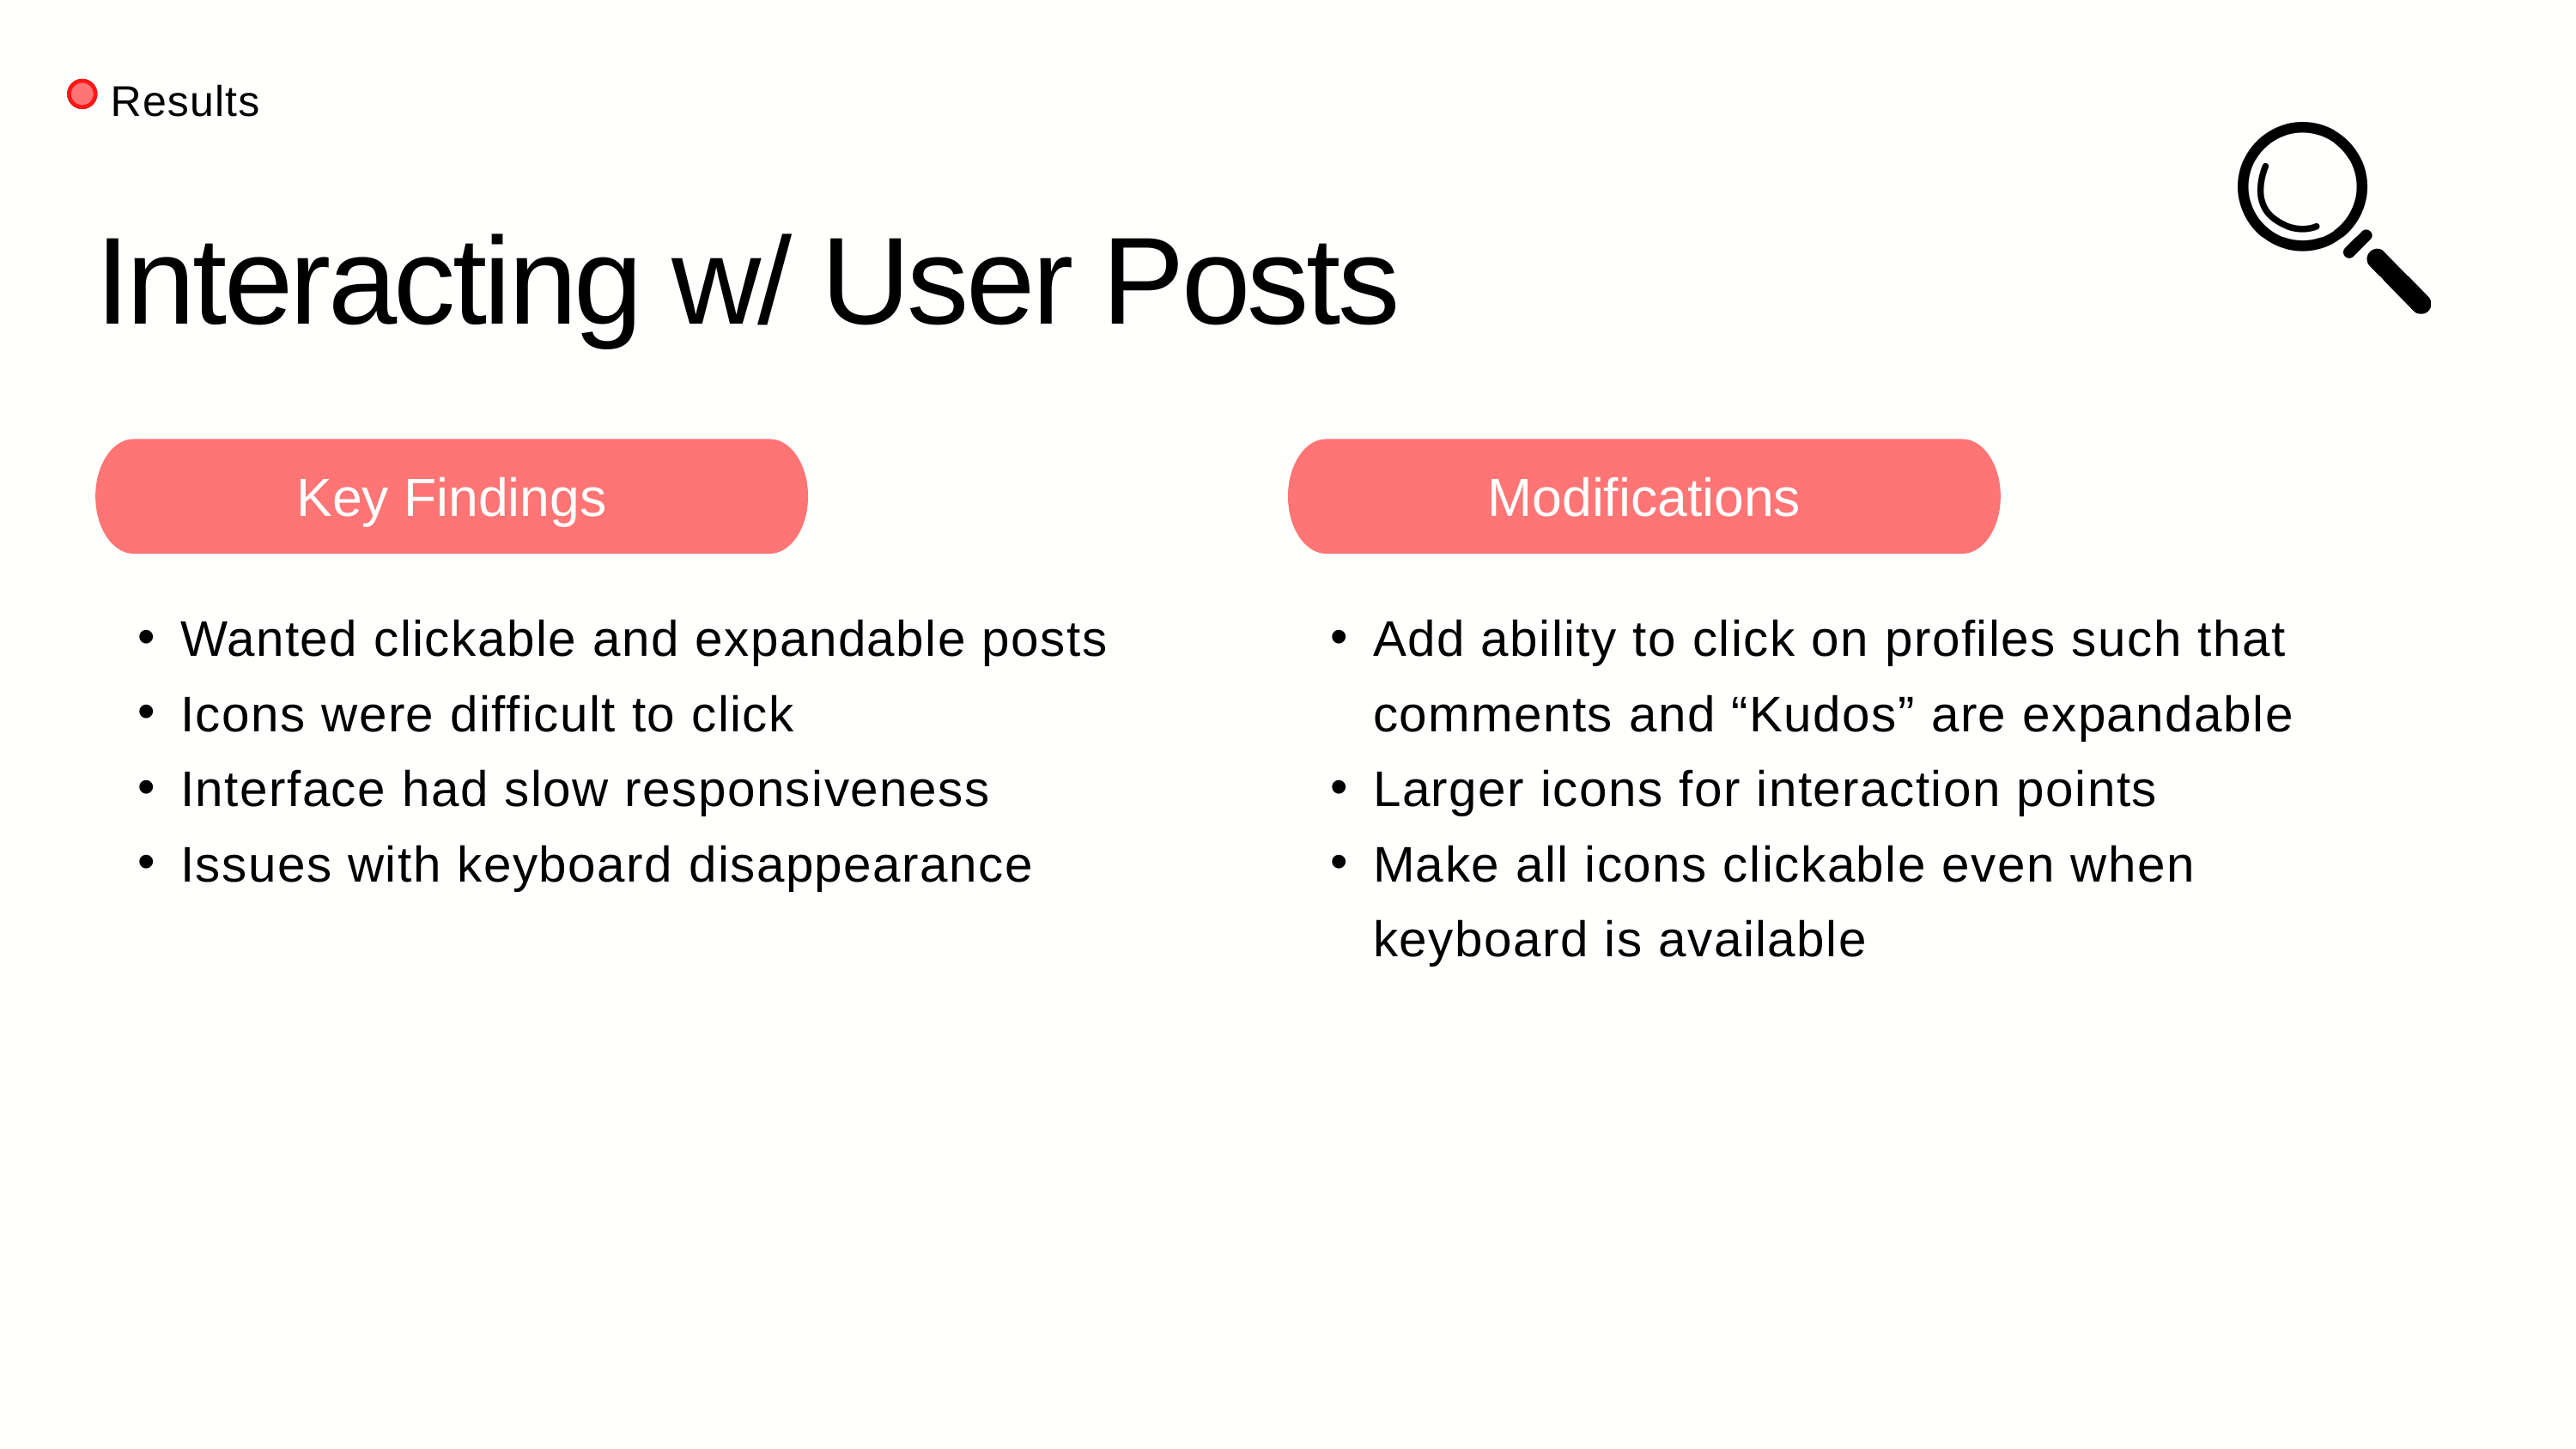

Results

Interacting w/ User Posts

Key Findings

Modifications
Wanted clickable and expandable posts
Icons were difficult to click
Interface had slow responsiveness
Issues with keyboard disappearance
Add ability to click on profiles such that comments and “Kudos” are expandable
Larger icons for interaction points
Make all icons clickable even when keyboard is available